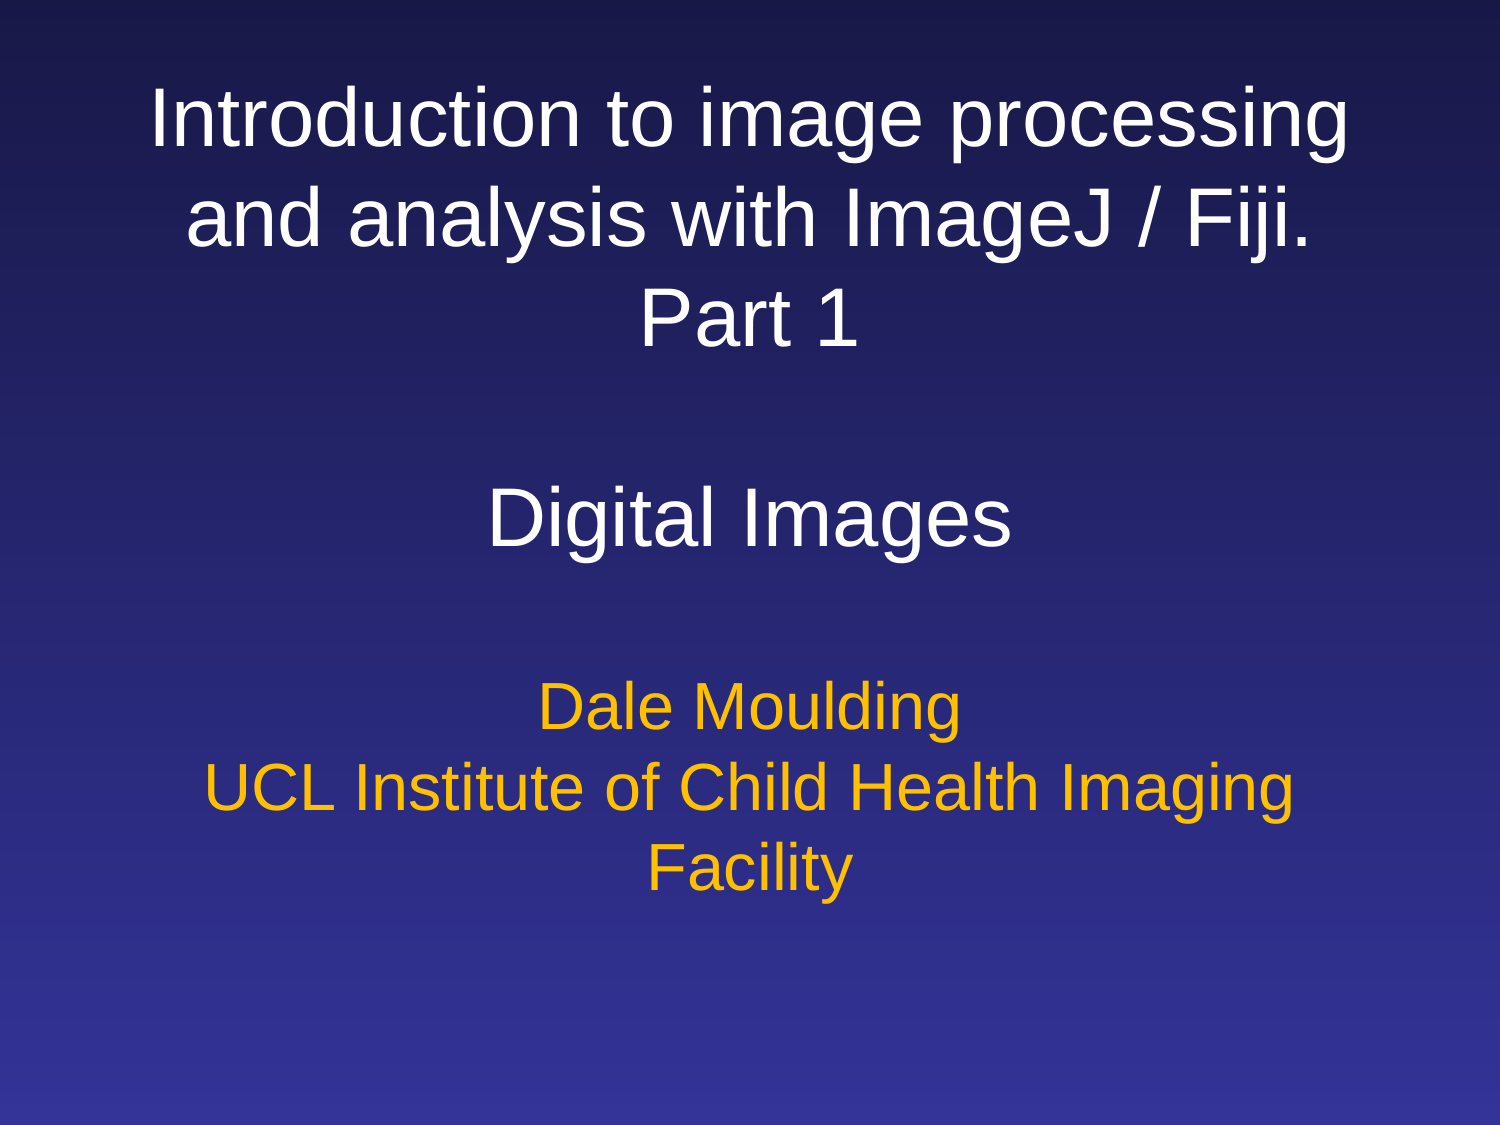

Introduction to image processing and analysis with ImageJ / Fiji. Part 1
Digital Images

Dale Moulding
UCL Institute of Child Health Imaging Facility